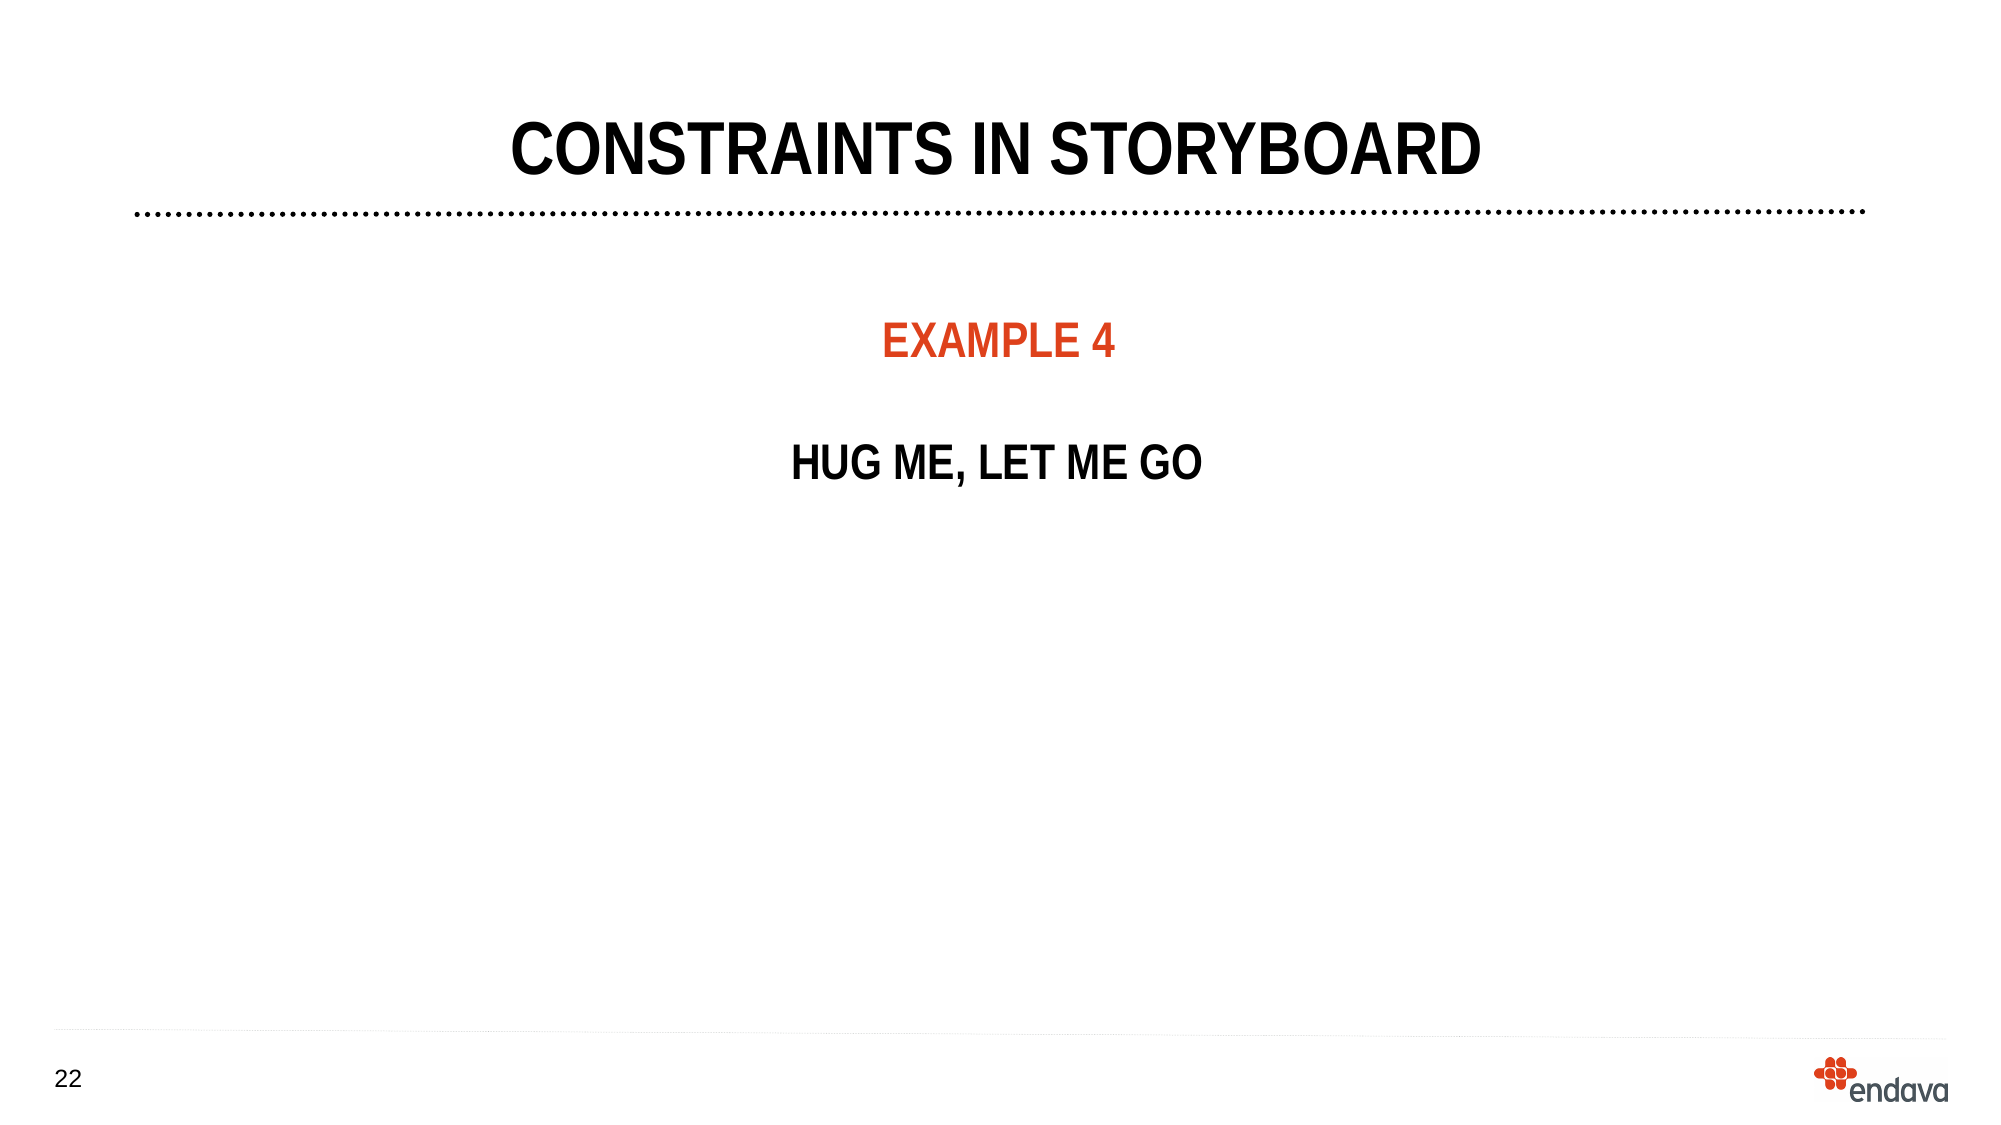

# CONSTRAINTS IN STORYboard
EXAMPLE 4
Hug me, let me go